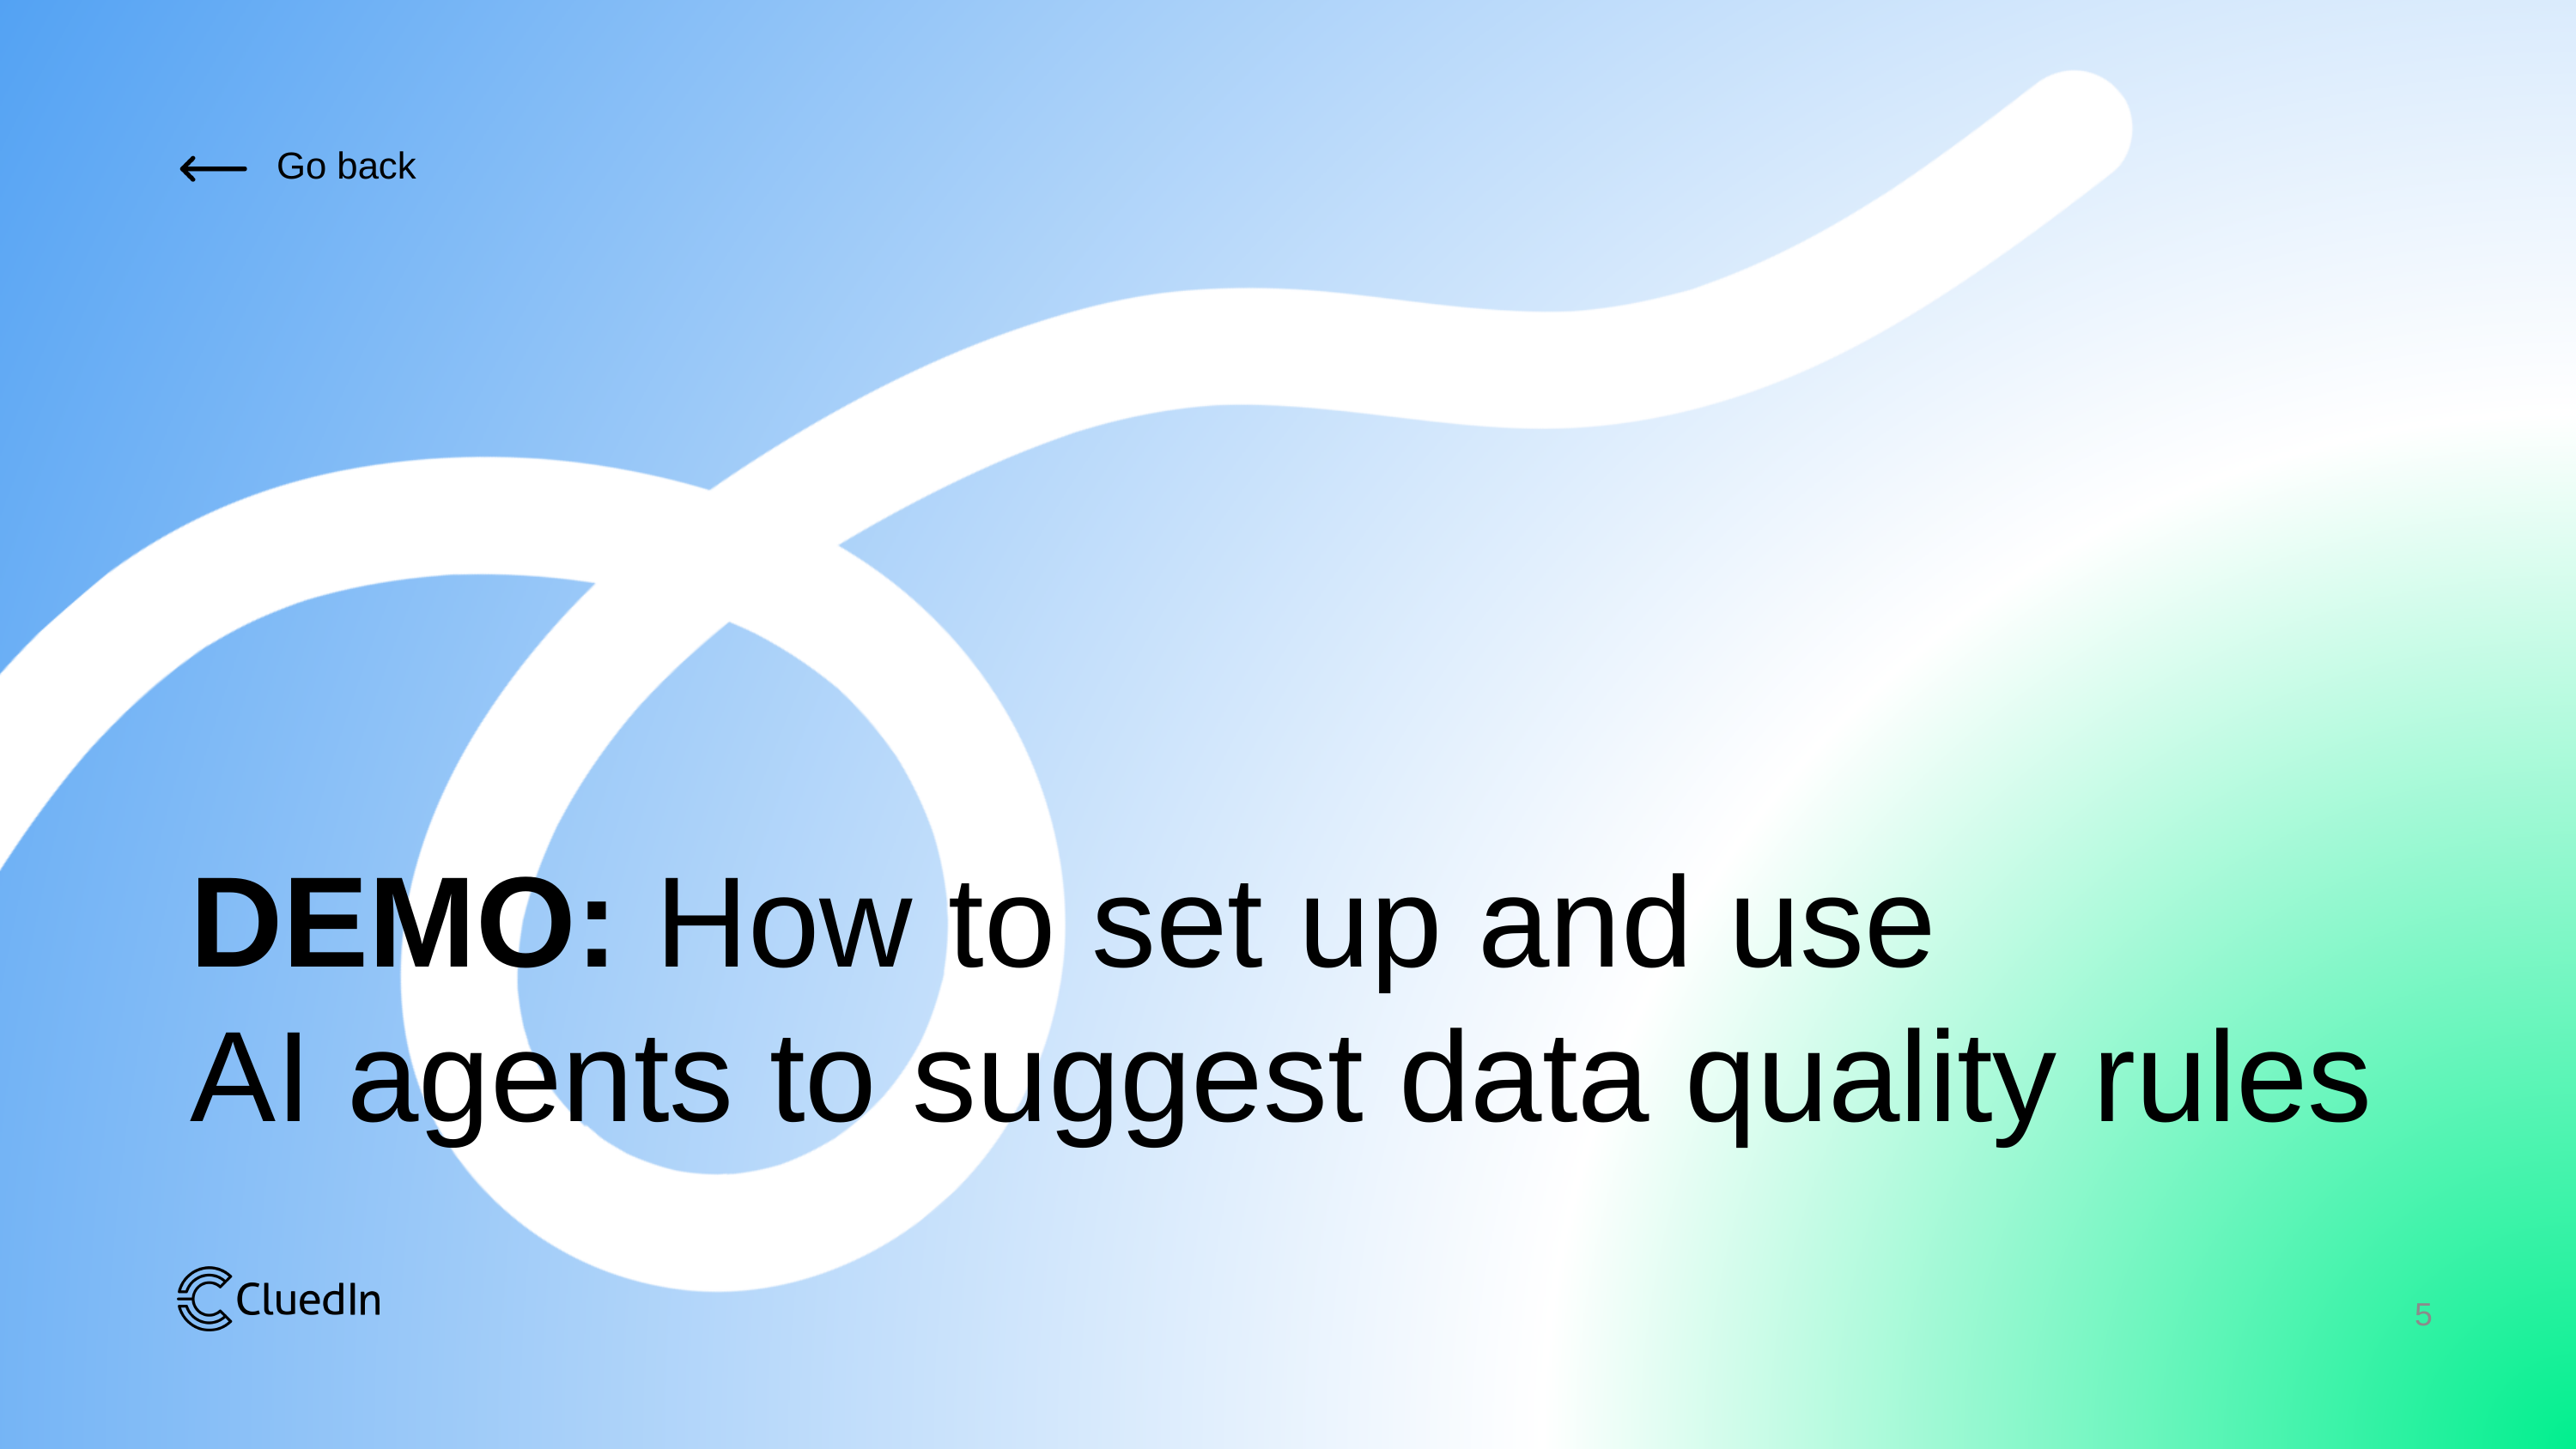

DEMO: How to set up and use
AI agents to suggest data quality rules
5